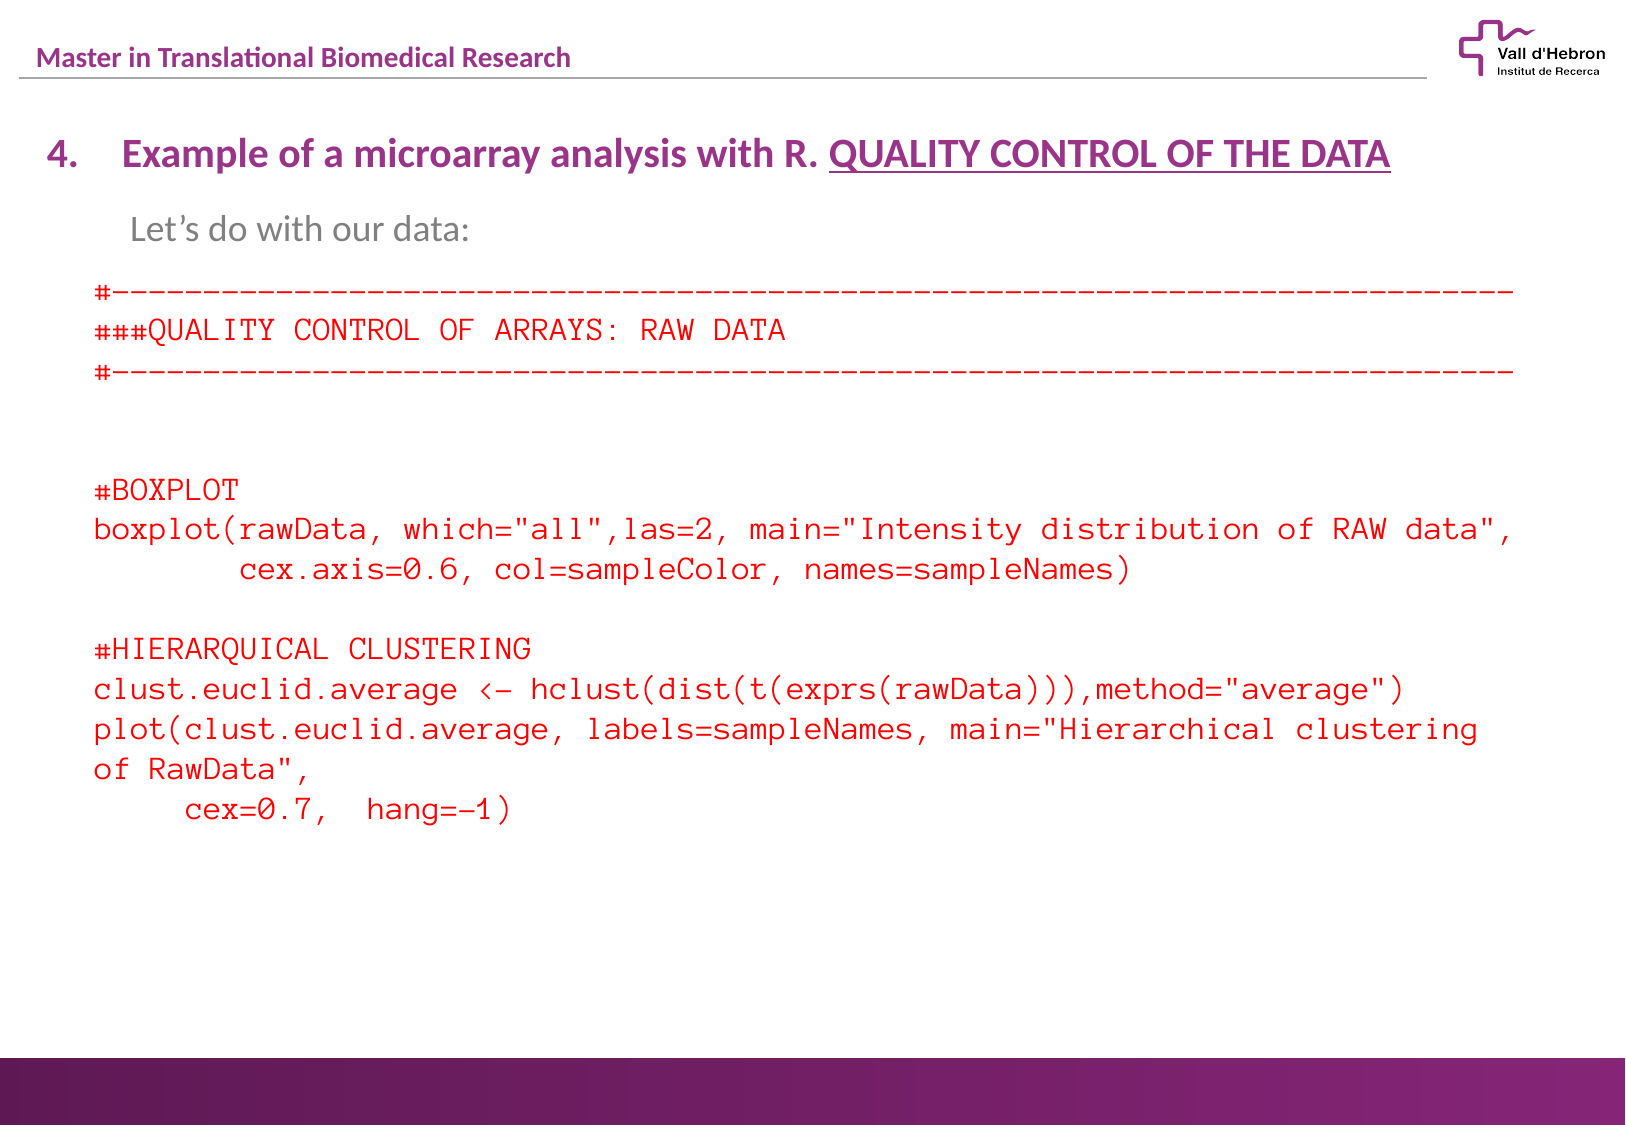

Example of a microarray analysis with R. QUALITY CONTROL OF THE DATA
Let’s do with our data:
#-----------------------------------------------------------------------------
###QUALITY CONTROL OF ARRAYS: RAW DATA
#-----------------------------------------------------------------------------

#BOXPLOT
boxplot(rawData, which="all",las=2, main="Intensity distribution of RAW data",
        cex.axis=0.6, col=sampleColor, names=sampleNames)

#HIERARQUICAL CLUSTERING
clust.euclid.average <- hclust(dist(t(exprs(rawData))),method="average")
plot(clust.euclid.average, labels=sampleNames, main="Hierarchical clustering of RawData",
     cex=0.7,  hang=-1)